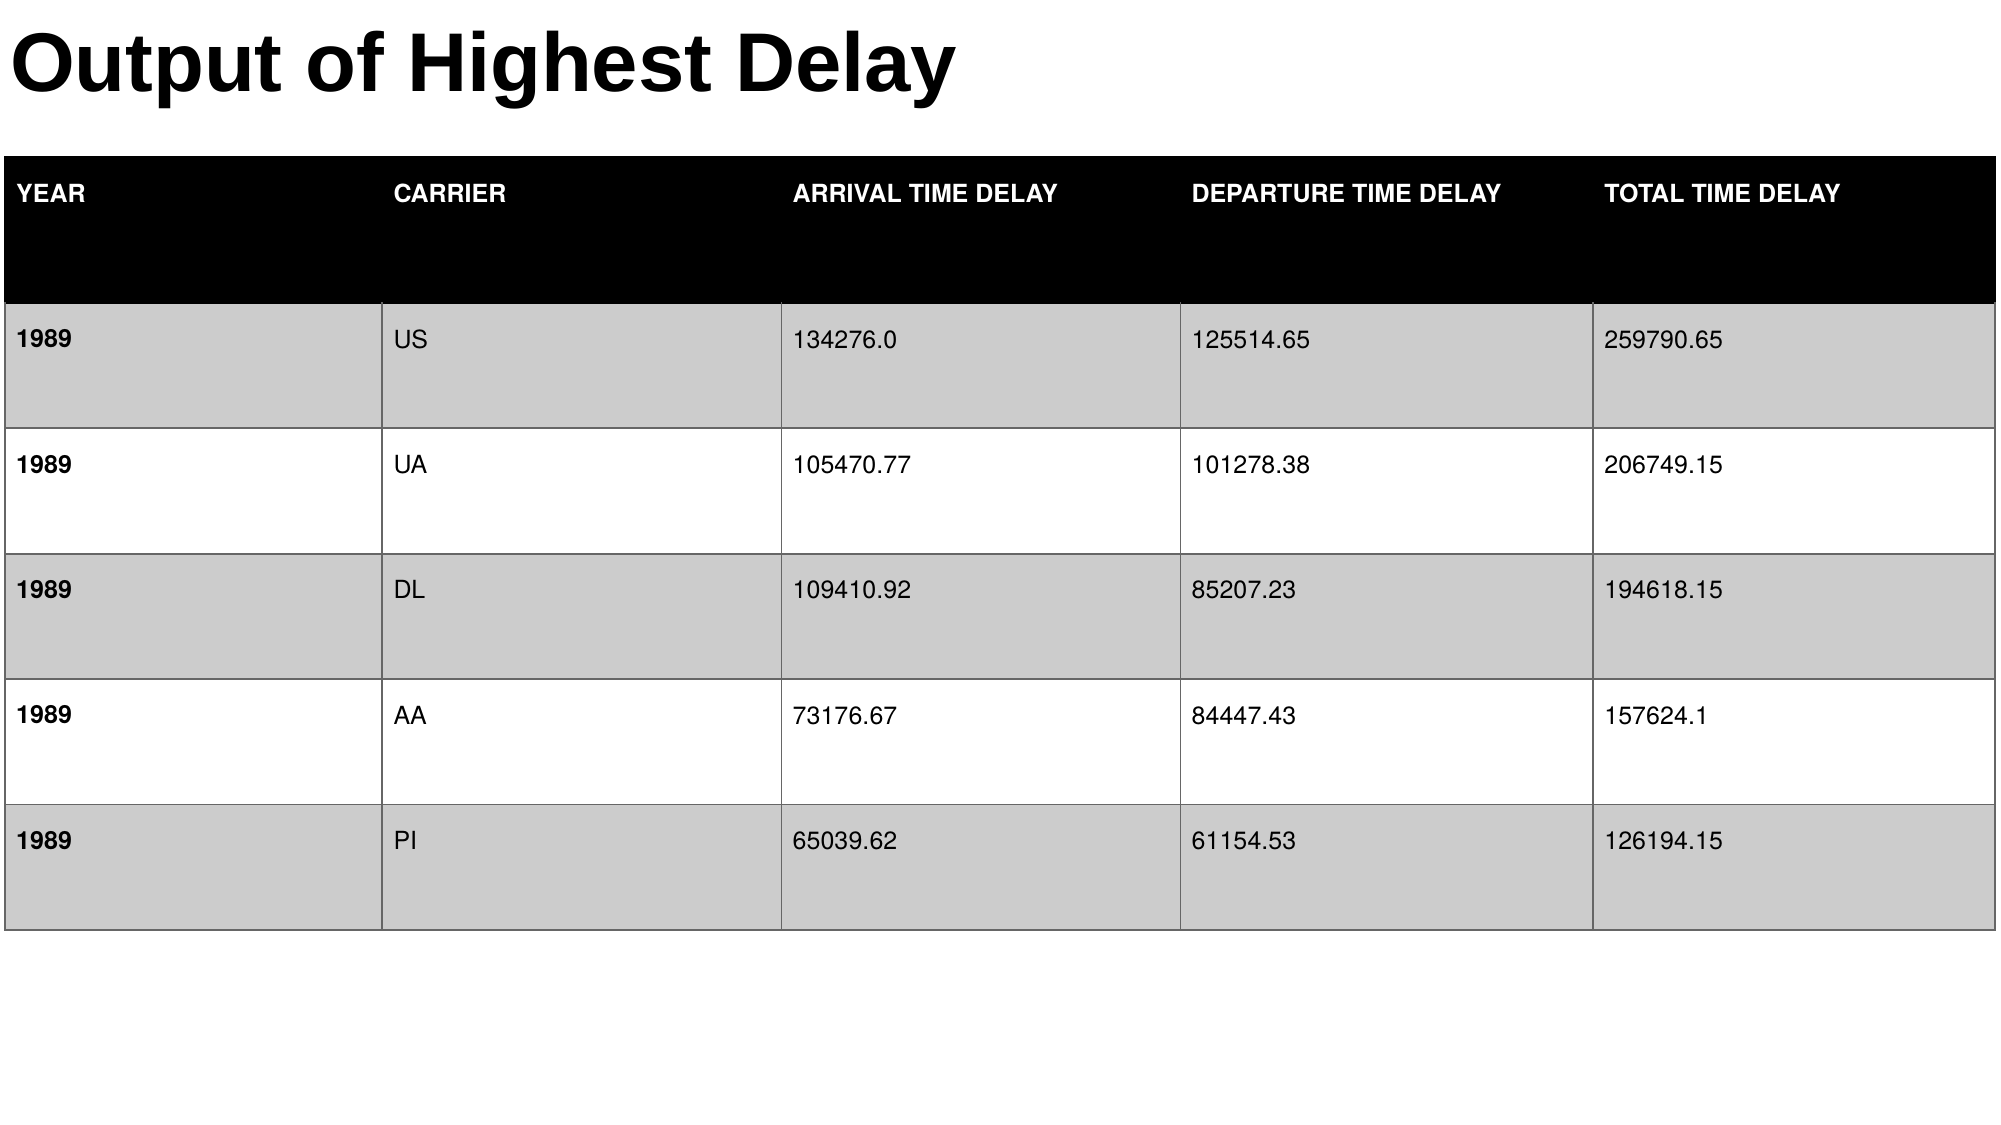

# Output of Highest Delay
| YEAR | CARRIER | ARRIVAL TIME DELAY | DEPARTURE TIME DELAY | TOTAL TIME DELAY |
| --- | --- | --- | --- | --- |
| 1989 | US | 134276.0 | 125514.65 | 259790.65 |
| 1989 | UA | 105470.77 | 101278.38 | 206749.15 |
| 1989 | DL | 109410.92 | 85207.23 | 194618.15 |
| 1989 | AA | 73176.67 | 84447.43 | 157624.1 |
| 1989 | PI | 65039.62 | 61154.53 | 126194.15 |